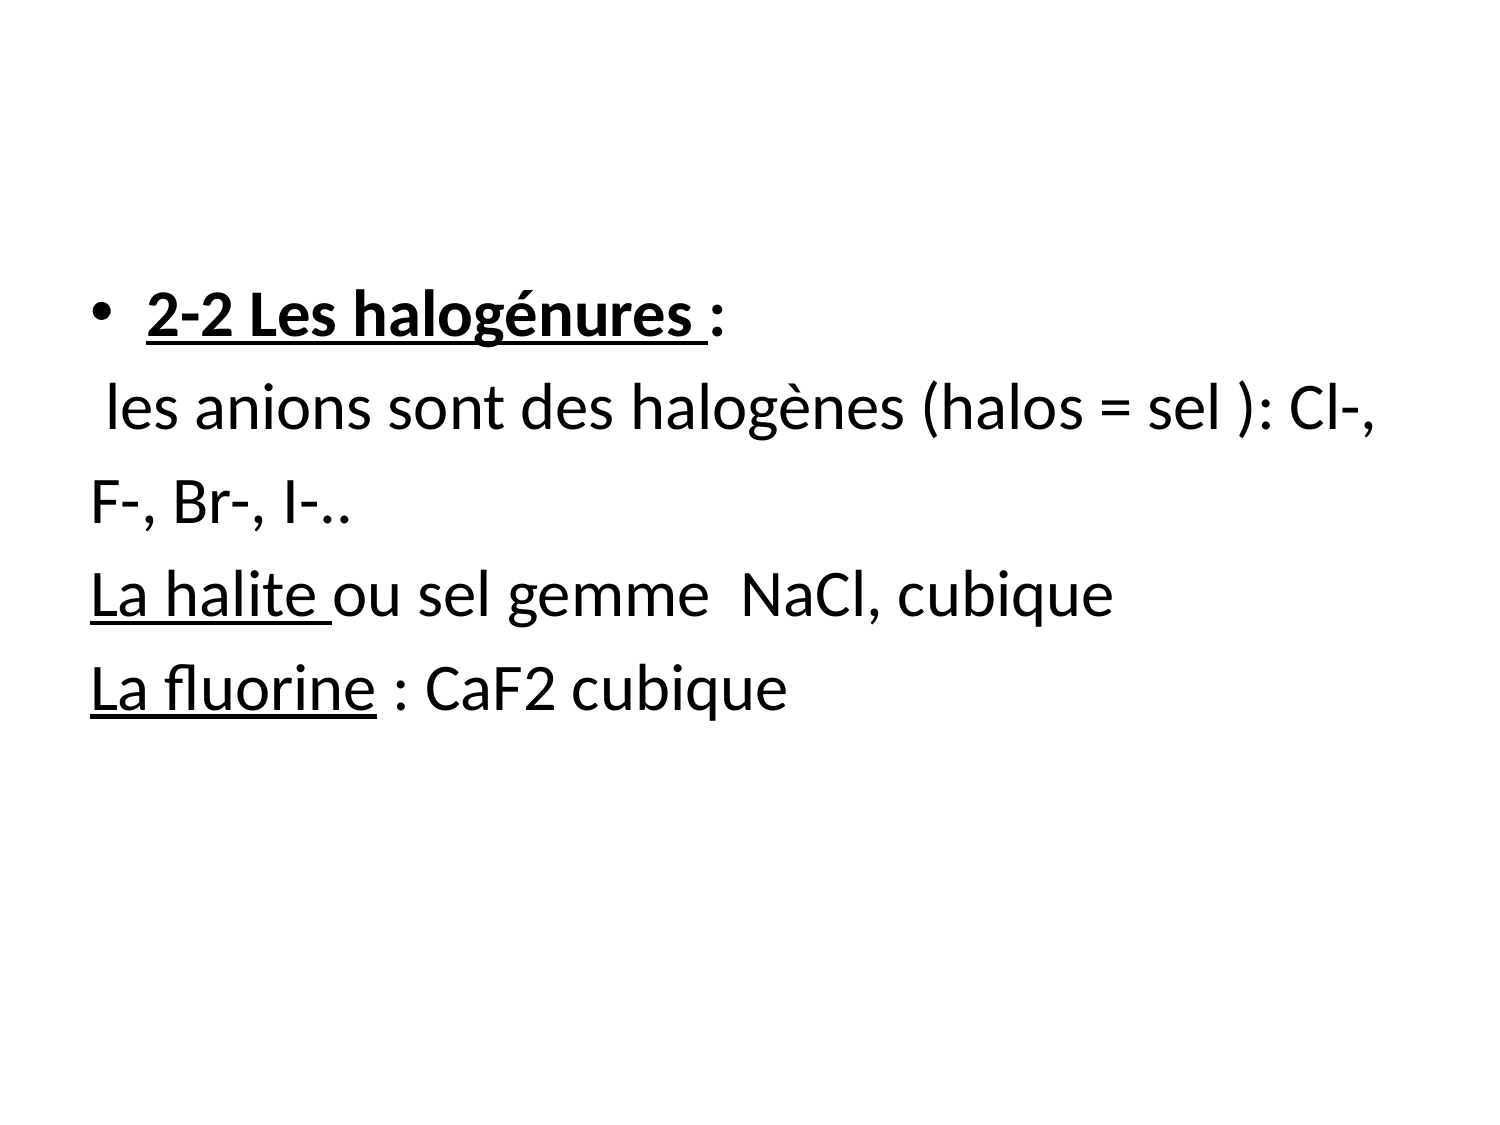

2-2 Les halogénures :
 les anions sont des halogènes (halos = sel ): Cl-,
F-, Br-, I-..
La halite ou sel gemme  NaCl, cubique
La fluorine : CaF2 cubique